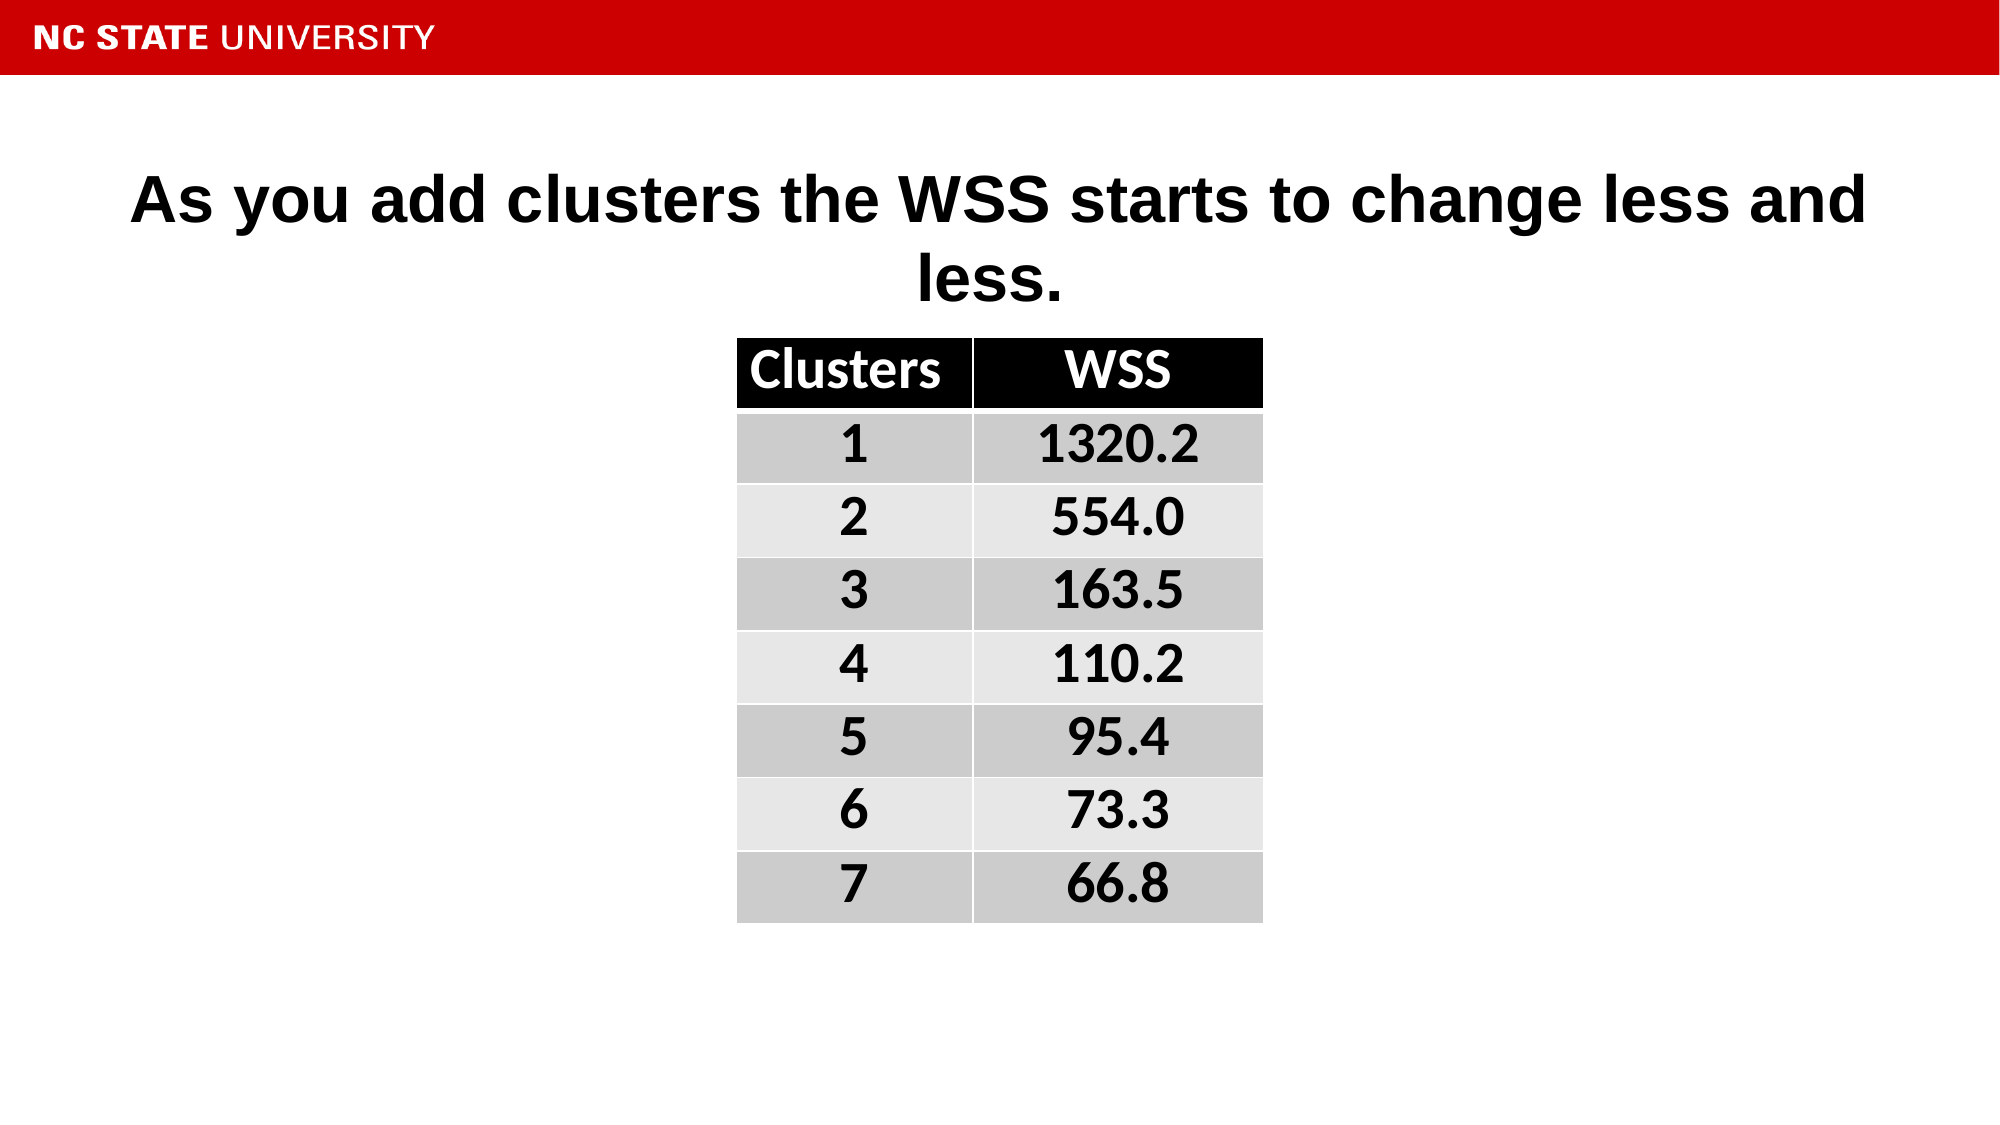

# As you add clusters the WSS starts to change less and less.
| Clusters | WSS |
| --- | --- |
| 1 | 1320.2 |
| 2 | 554.0 |
| 3 | 163.5 |
| 4 | 110.2 |
| 5 | 95.4 |
| 6 | 73.3 |
| 7 | 66.8 |